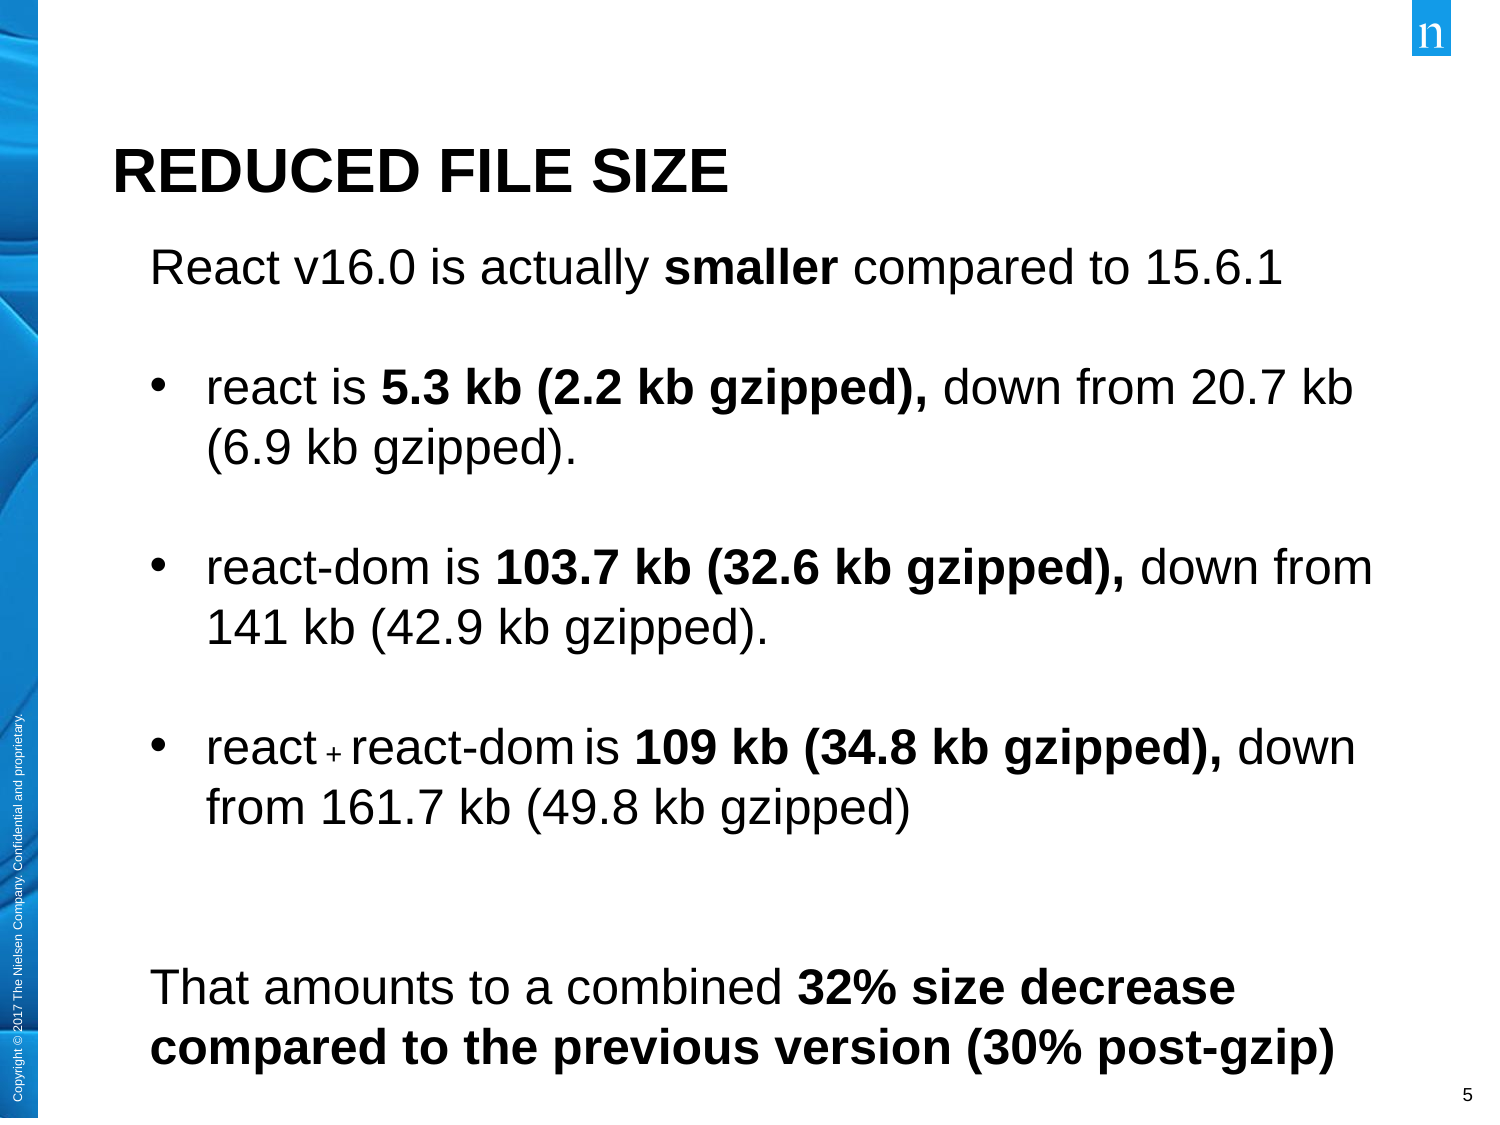

# REDUCED FILE SIZE
React v16.0 is actually smaller compared to 15.6.1

react is 5.3 kb (2.2 kb gzipped), down from 20.7 kb (6.9 kb gzipped).

react-dom is 103.7 kb (32.6 kb gzipped), down from 141 kb (42.9 kb gzipped).

react + react-dom is 109 kb (34.8 kb gzipped), down from 161.7 kb (49.8 kb gzipped)

That amounts to a combined 32% size decrease compared to the previous version (30% post-gzip)